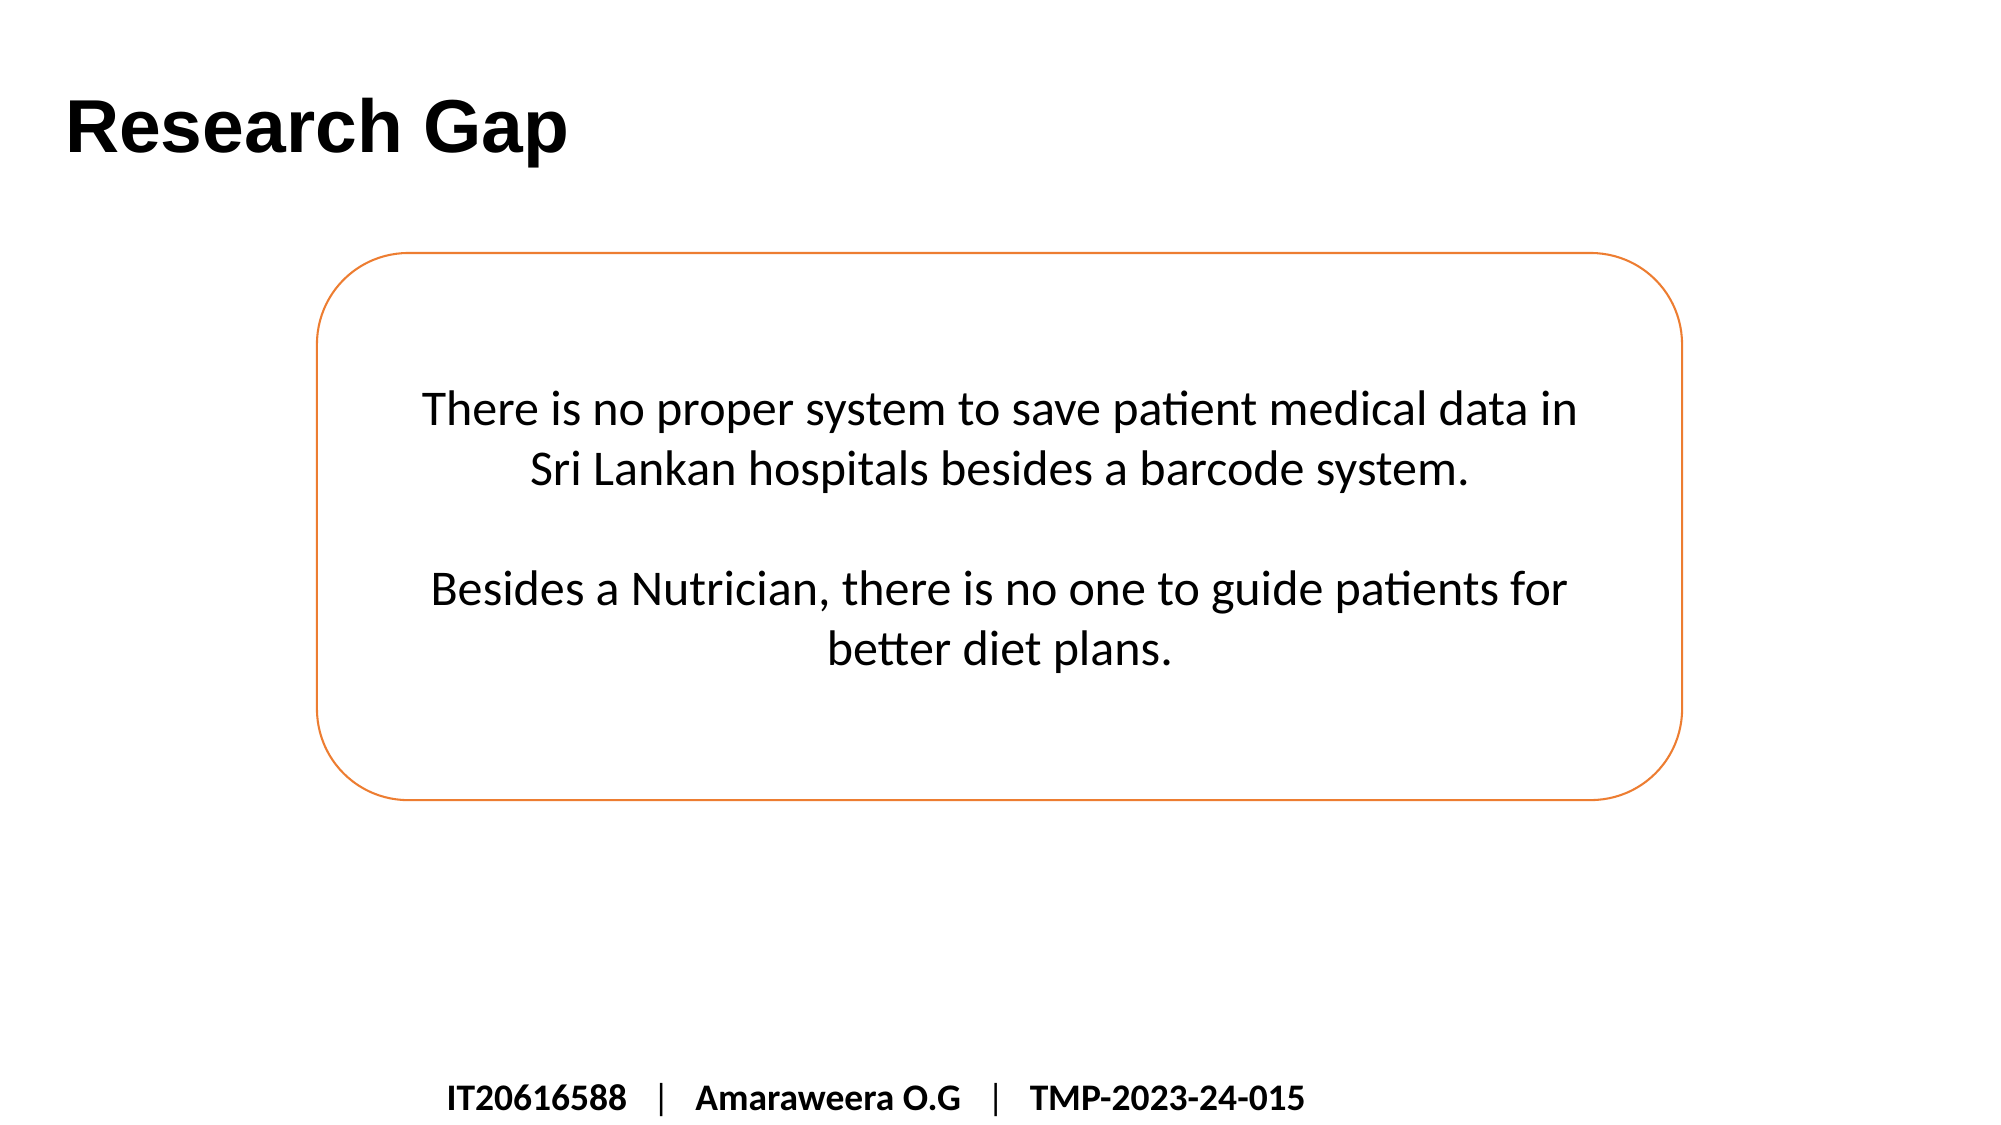

# Research Gap

There is no proper system to save patient medical data in Sri Lankan hospitals besides a barcode system.

Besides a Nutrician, there is no one to guide patients for better diet plans.
IT20616588   |   Amaraweera O.G   |   TMP-2023-24-015